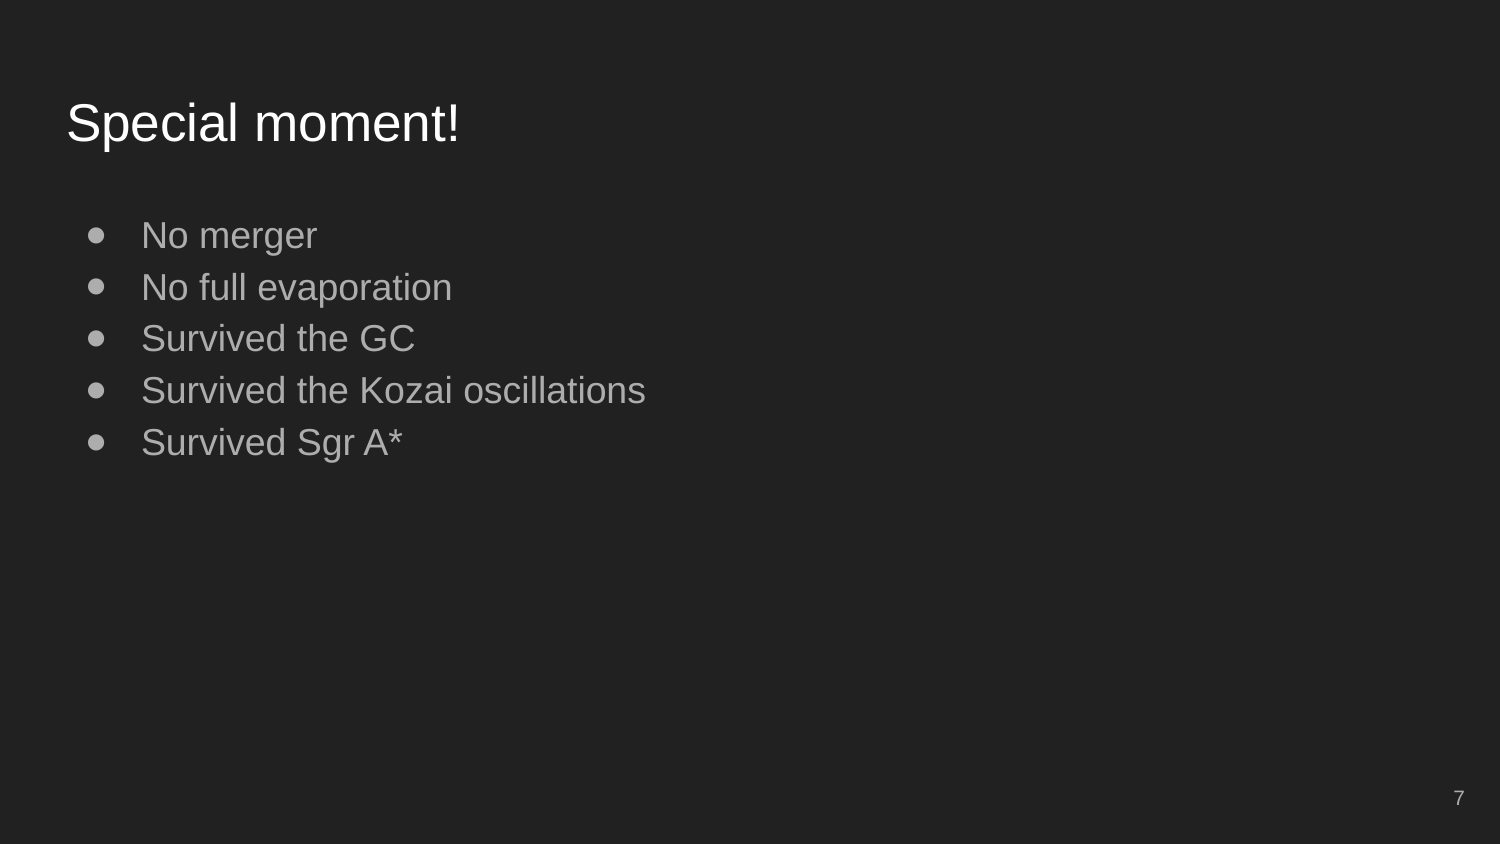

# Special moment!
No merger
No full evaporation
Survived the GC
Survived the Kozai oscillations
Survived Sgr A*
7